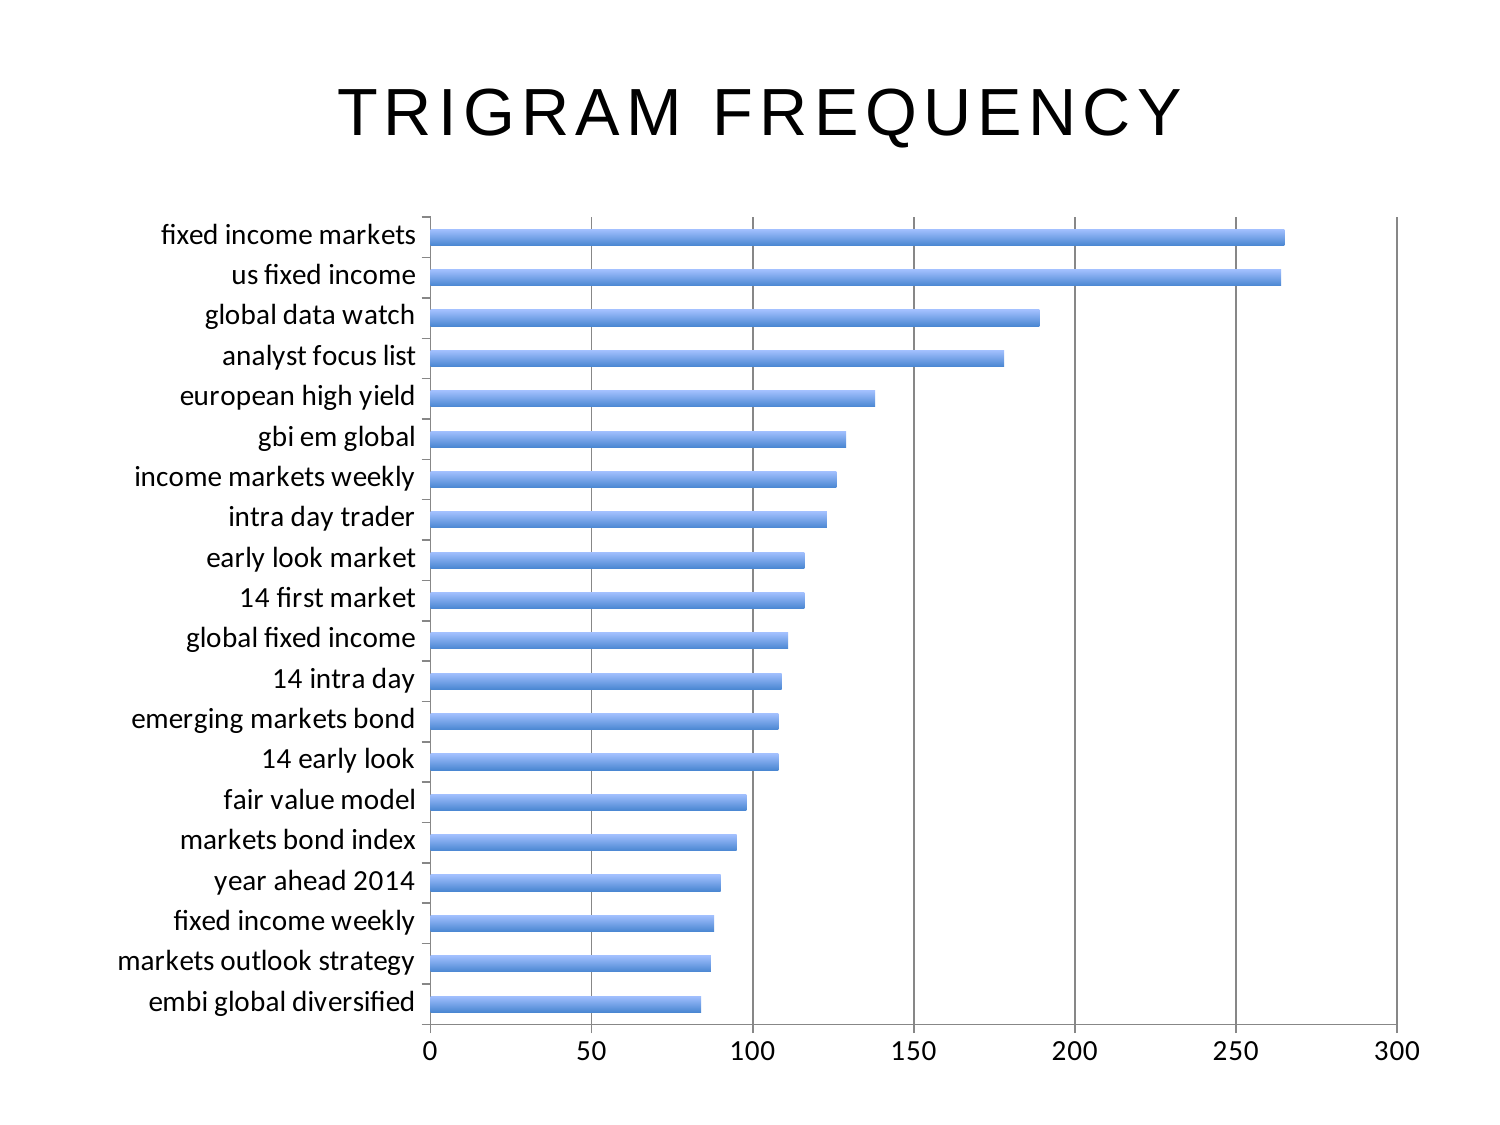

TRIGRAM FREQUENCY

### Chart

| Category |  |
|---|---|
| embi global diversified | 84.0 |
| markets outlook strategy | 87.0 |
| fixed income weekly | 88.0 |
| year ahead 2014 | 90.0 |
| markets bond index | 95.0 |
| fair value model | 98.0 |
| 14 early look | 108.0 |
| emerging markets bond | 108.0 |
| 14 intra day | 109.0 |
| global fixed income | 111.0 |
| 14 first market | 116.0 |
| early look market | 116.0 |
| intra day trader | 123.0 |
| income markets weekly | 126.0 |
| gbi em global | 129.0 |
| european high yield | 138.0 |
| analyst focus list | 178.0 |
| global data watch | 189.0 |
| us fixed income | 264.0 |
| fixed income markets | 265.0 |